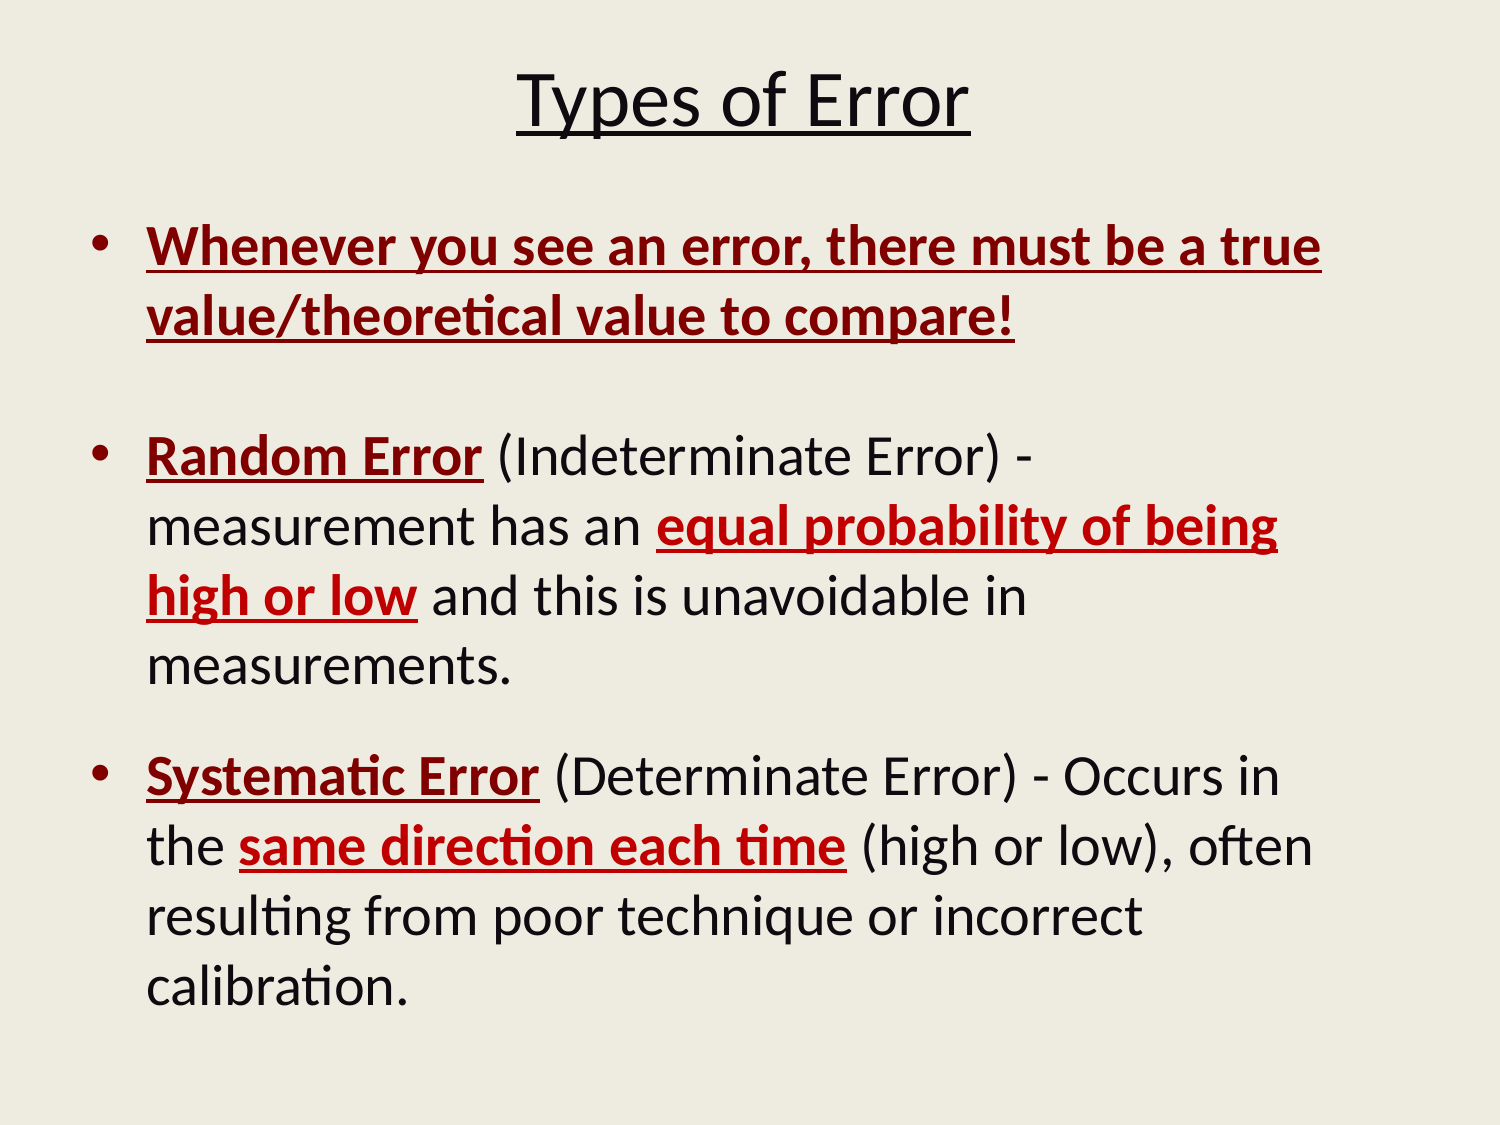

# Types of Error
Whenever you see an error, there must be a true value/theoretical value to compare!

Random Error (Indeterminate Error) - measurement has an equal probability of being high or low and this is unavoidable in measurements.
Systematic Error (Determinate Error) - Occurs in the same direction each time (high or low), often resulting from poor technique or incorrect calibration.